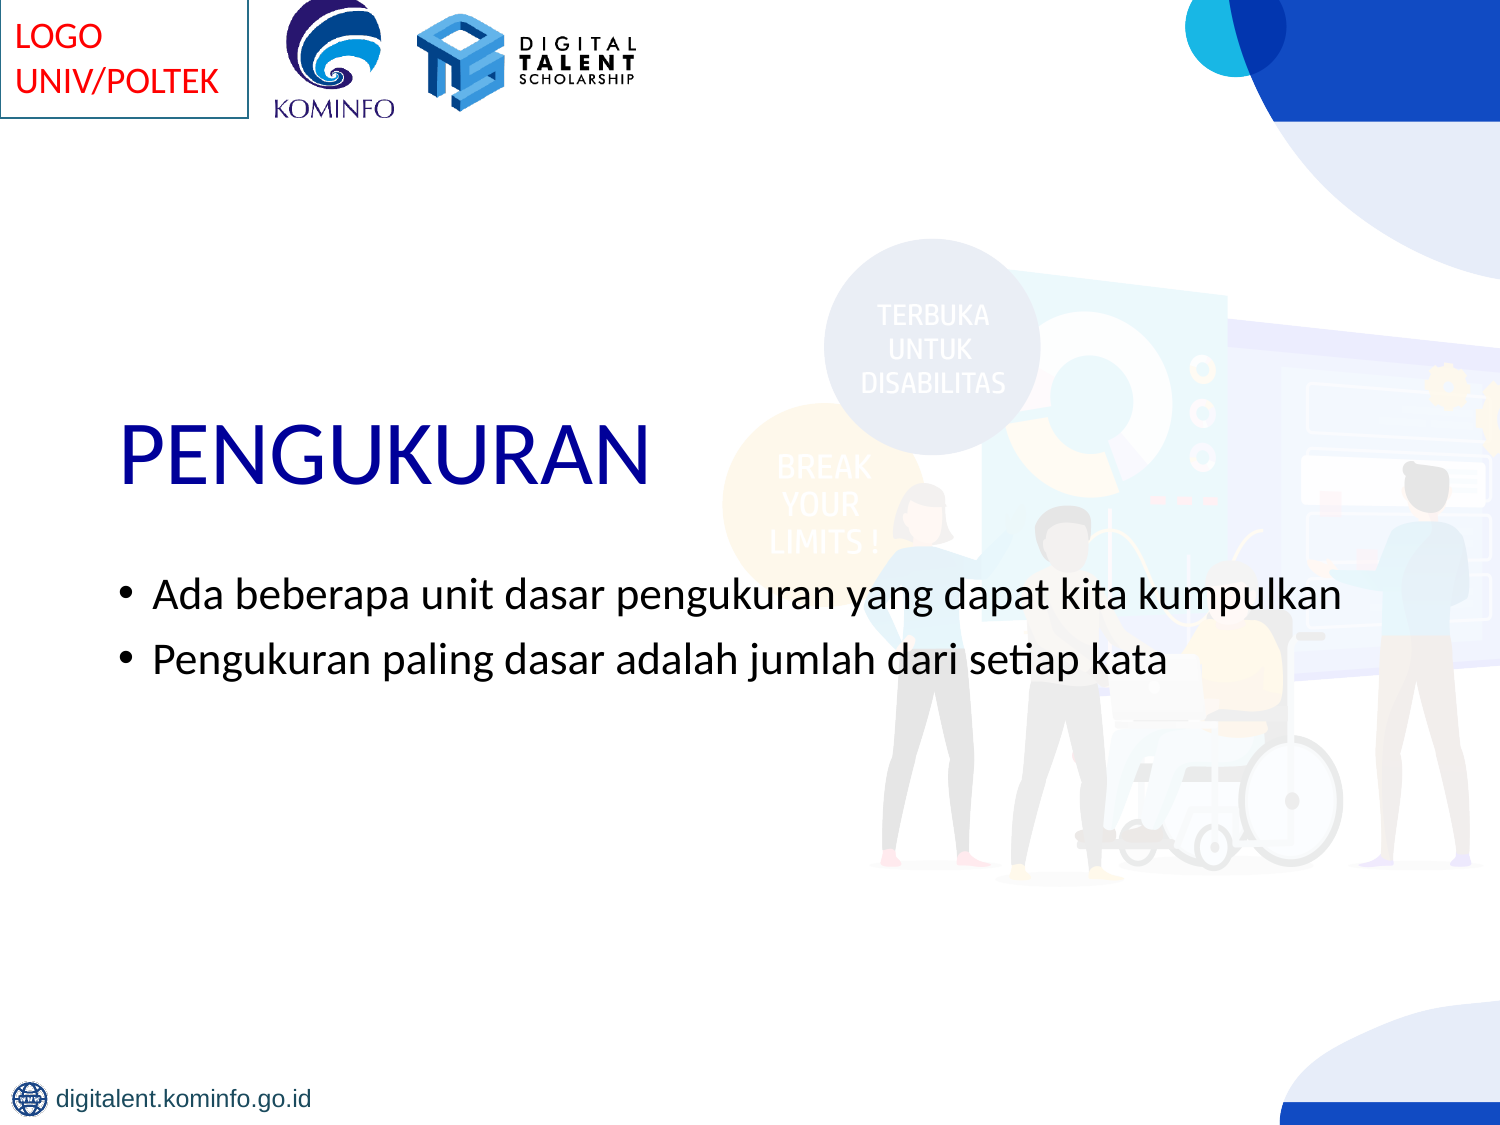

# PENGUKURAN
Ada beberapa unit dasar pengukuran yang dapat kita kumpulkan
Pengukuran paling dasar adalah jumlah dari setiap kata